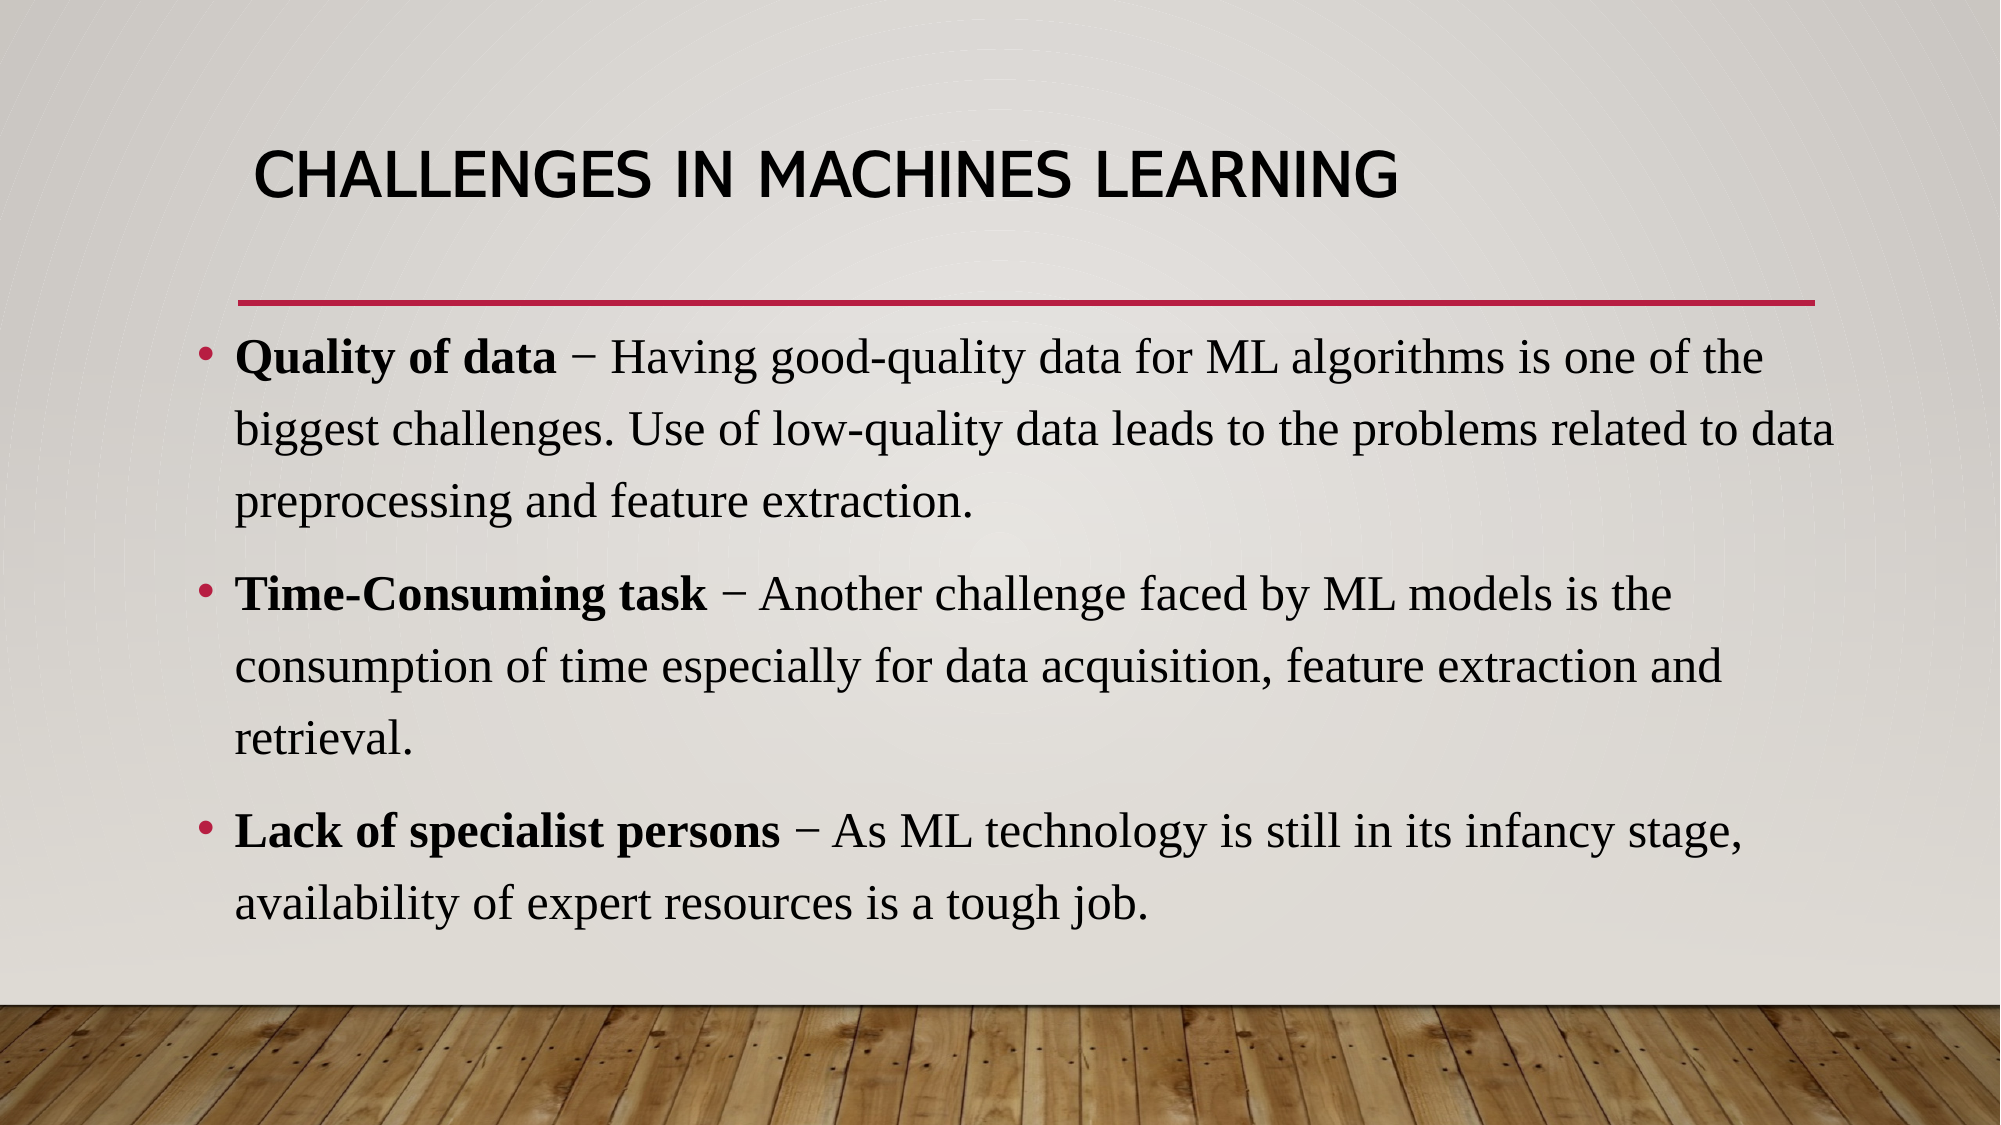

# Challenges in Machines Learning
Quality of data − Having good-quality data for ML algorithms is one of the biggest challenges. Use of low-quality data leads to the problems related to data preprocessing and feature extraction.
Time-Consuming task − Another challenge faced by ML models is the consumption of time especially for data acquisition, feature extraction and retrieval.
Lack of specialist persons − As ML technology is still in its infancy stage, availability of expert resources is a tough job.